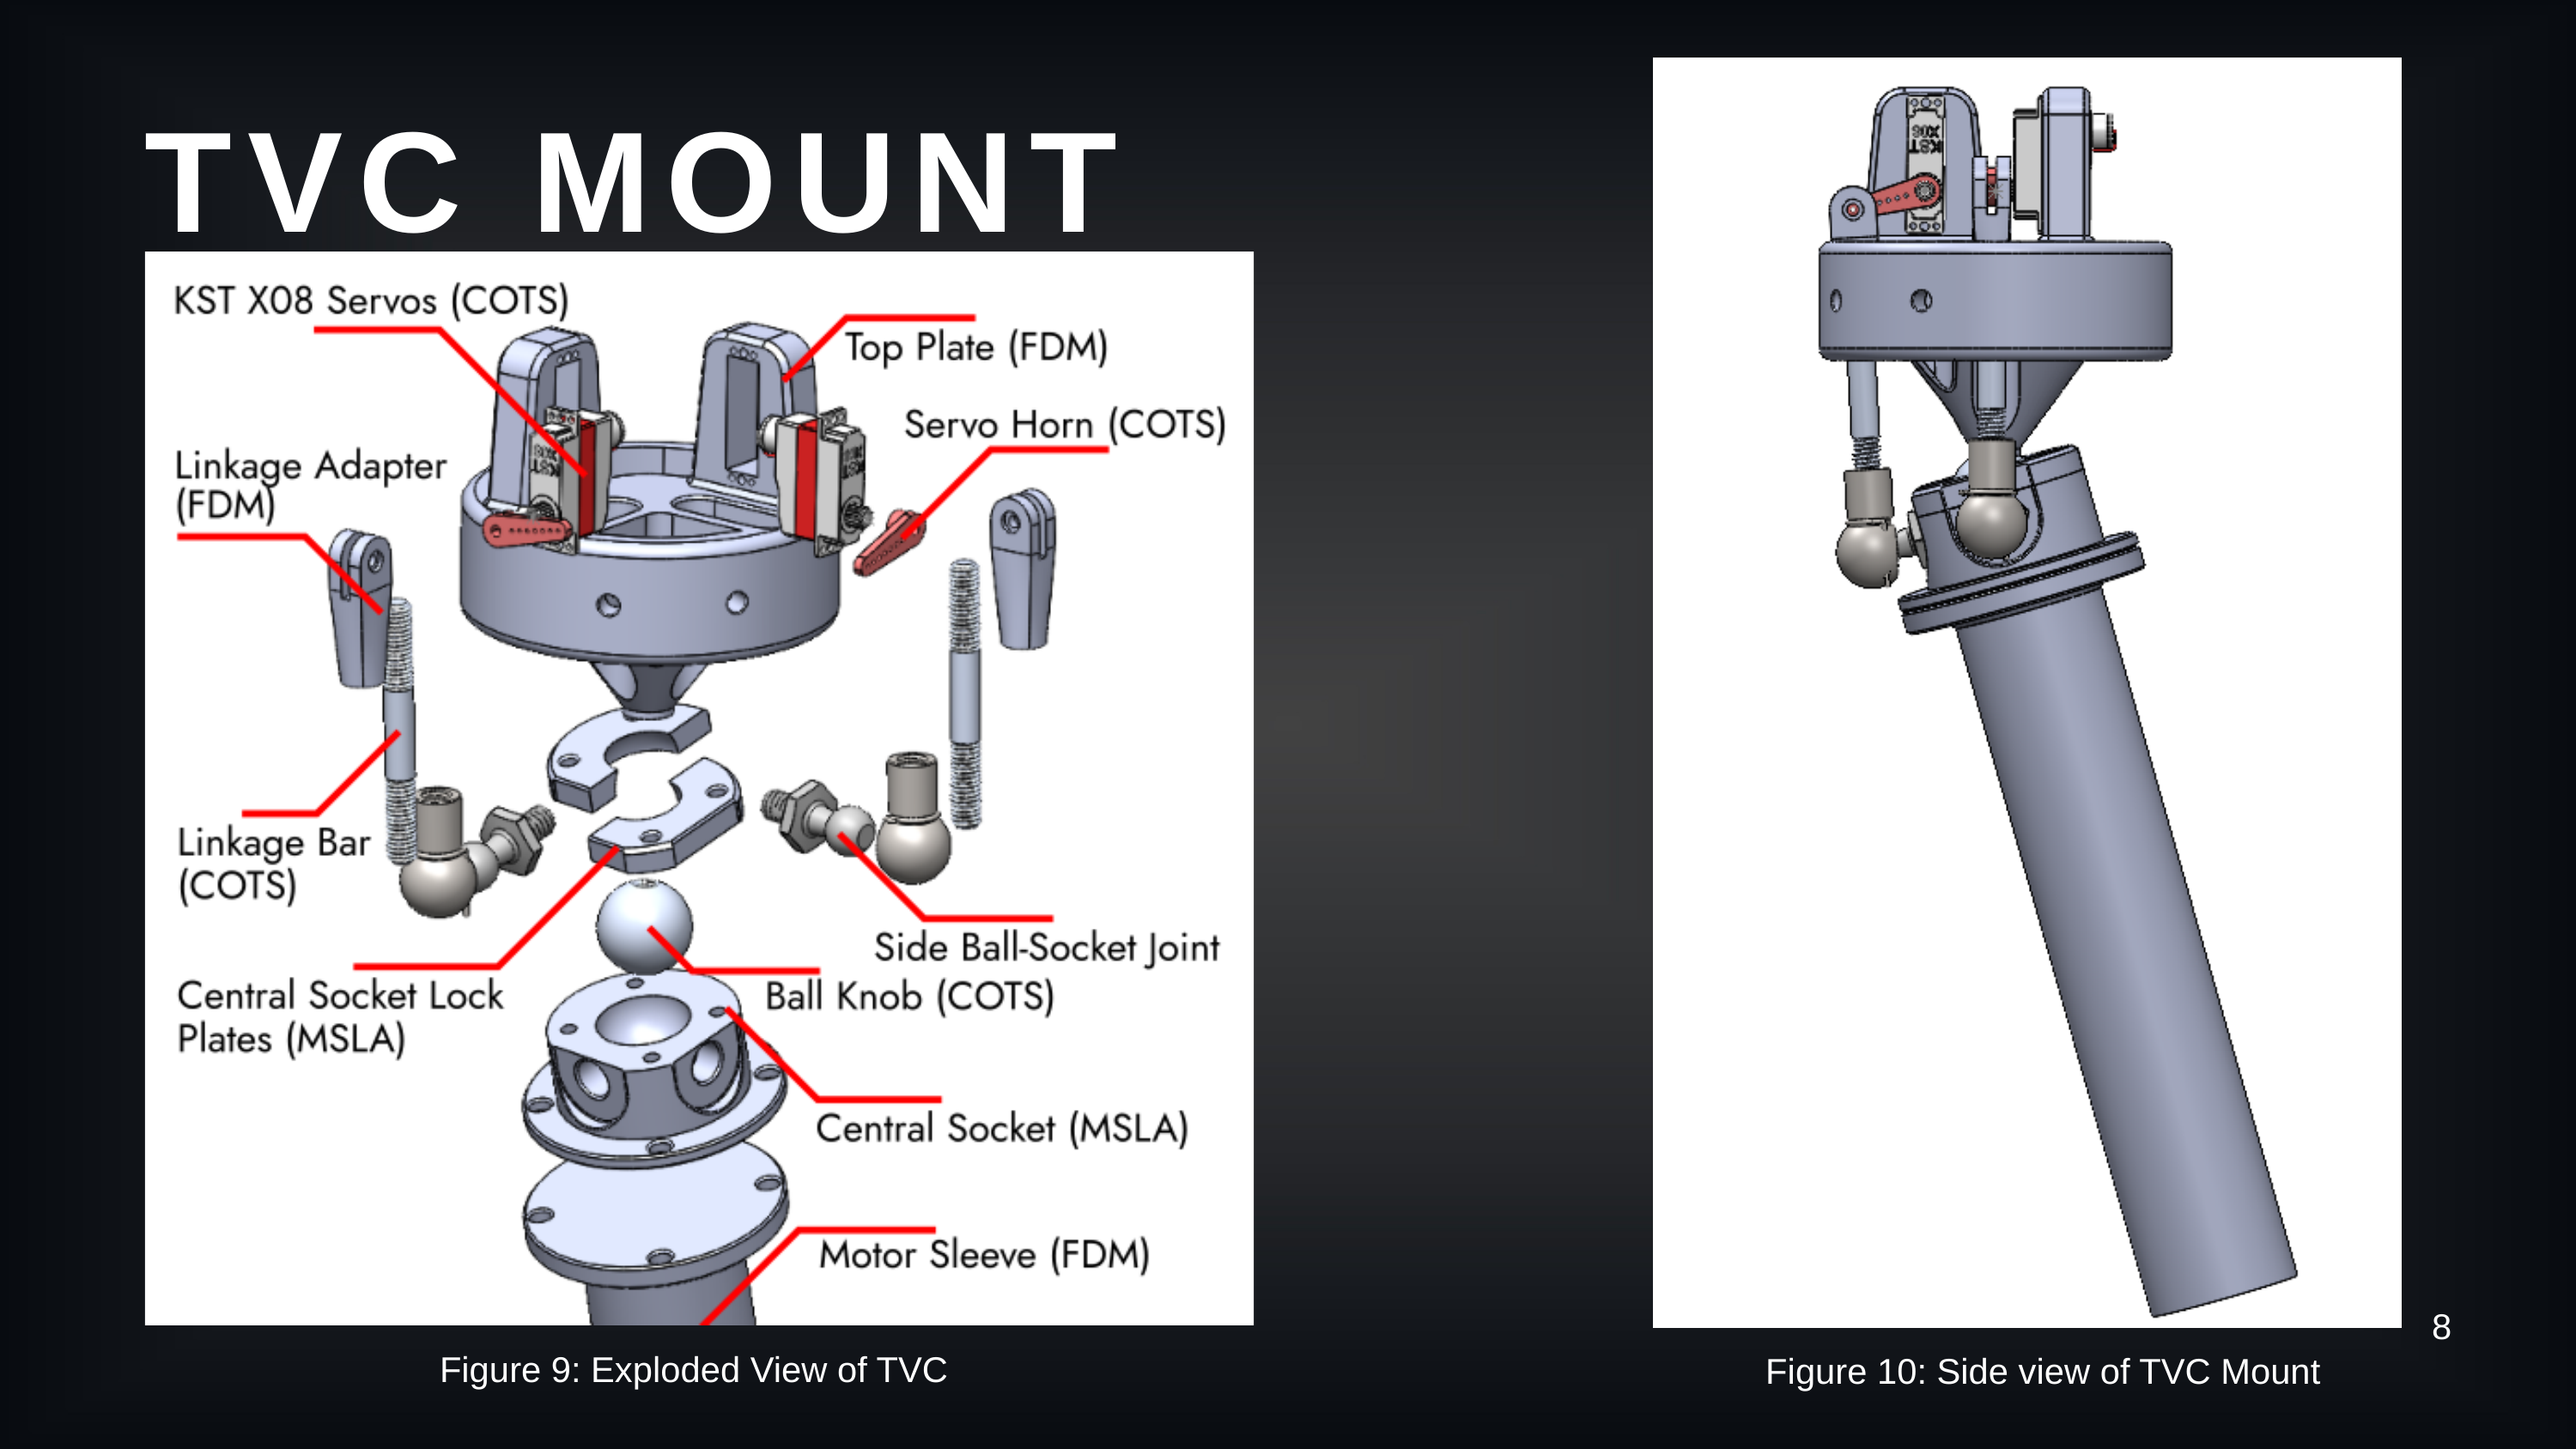

TVC MOUNT

8
Figure 9: Exploded View of TVC
Figure 10: Side view of TVC Mount